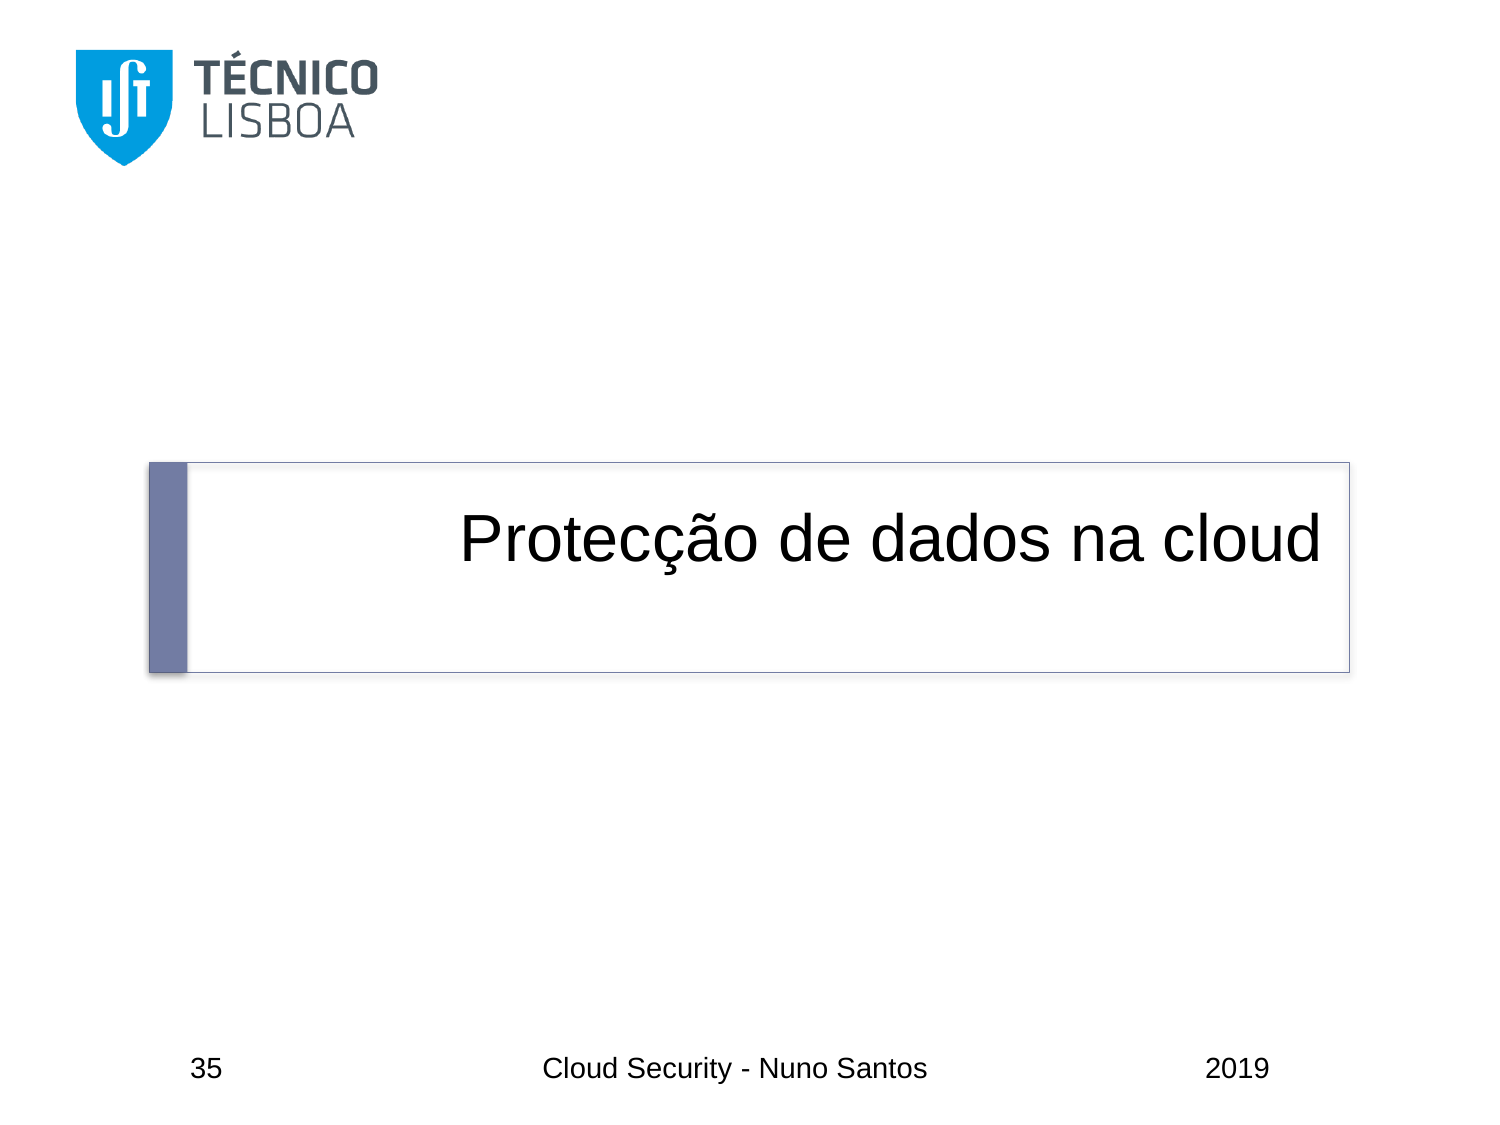

# Protecção de dados na cloud
35
Cloud Security - Nuno Santos
2019